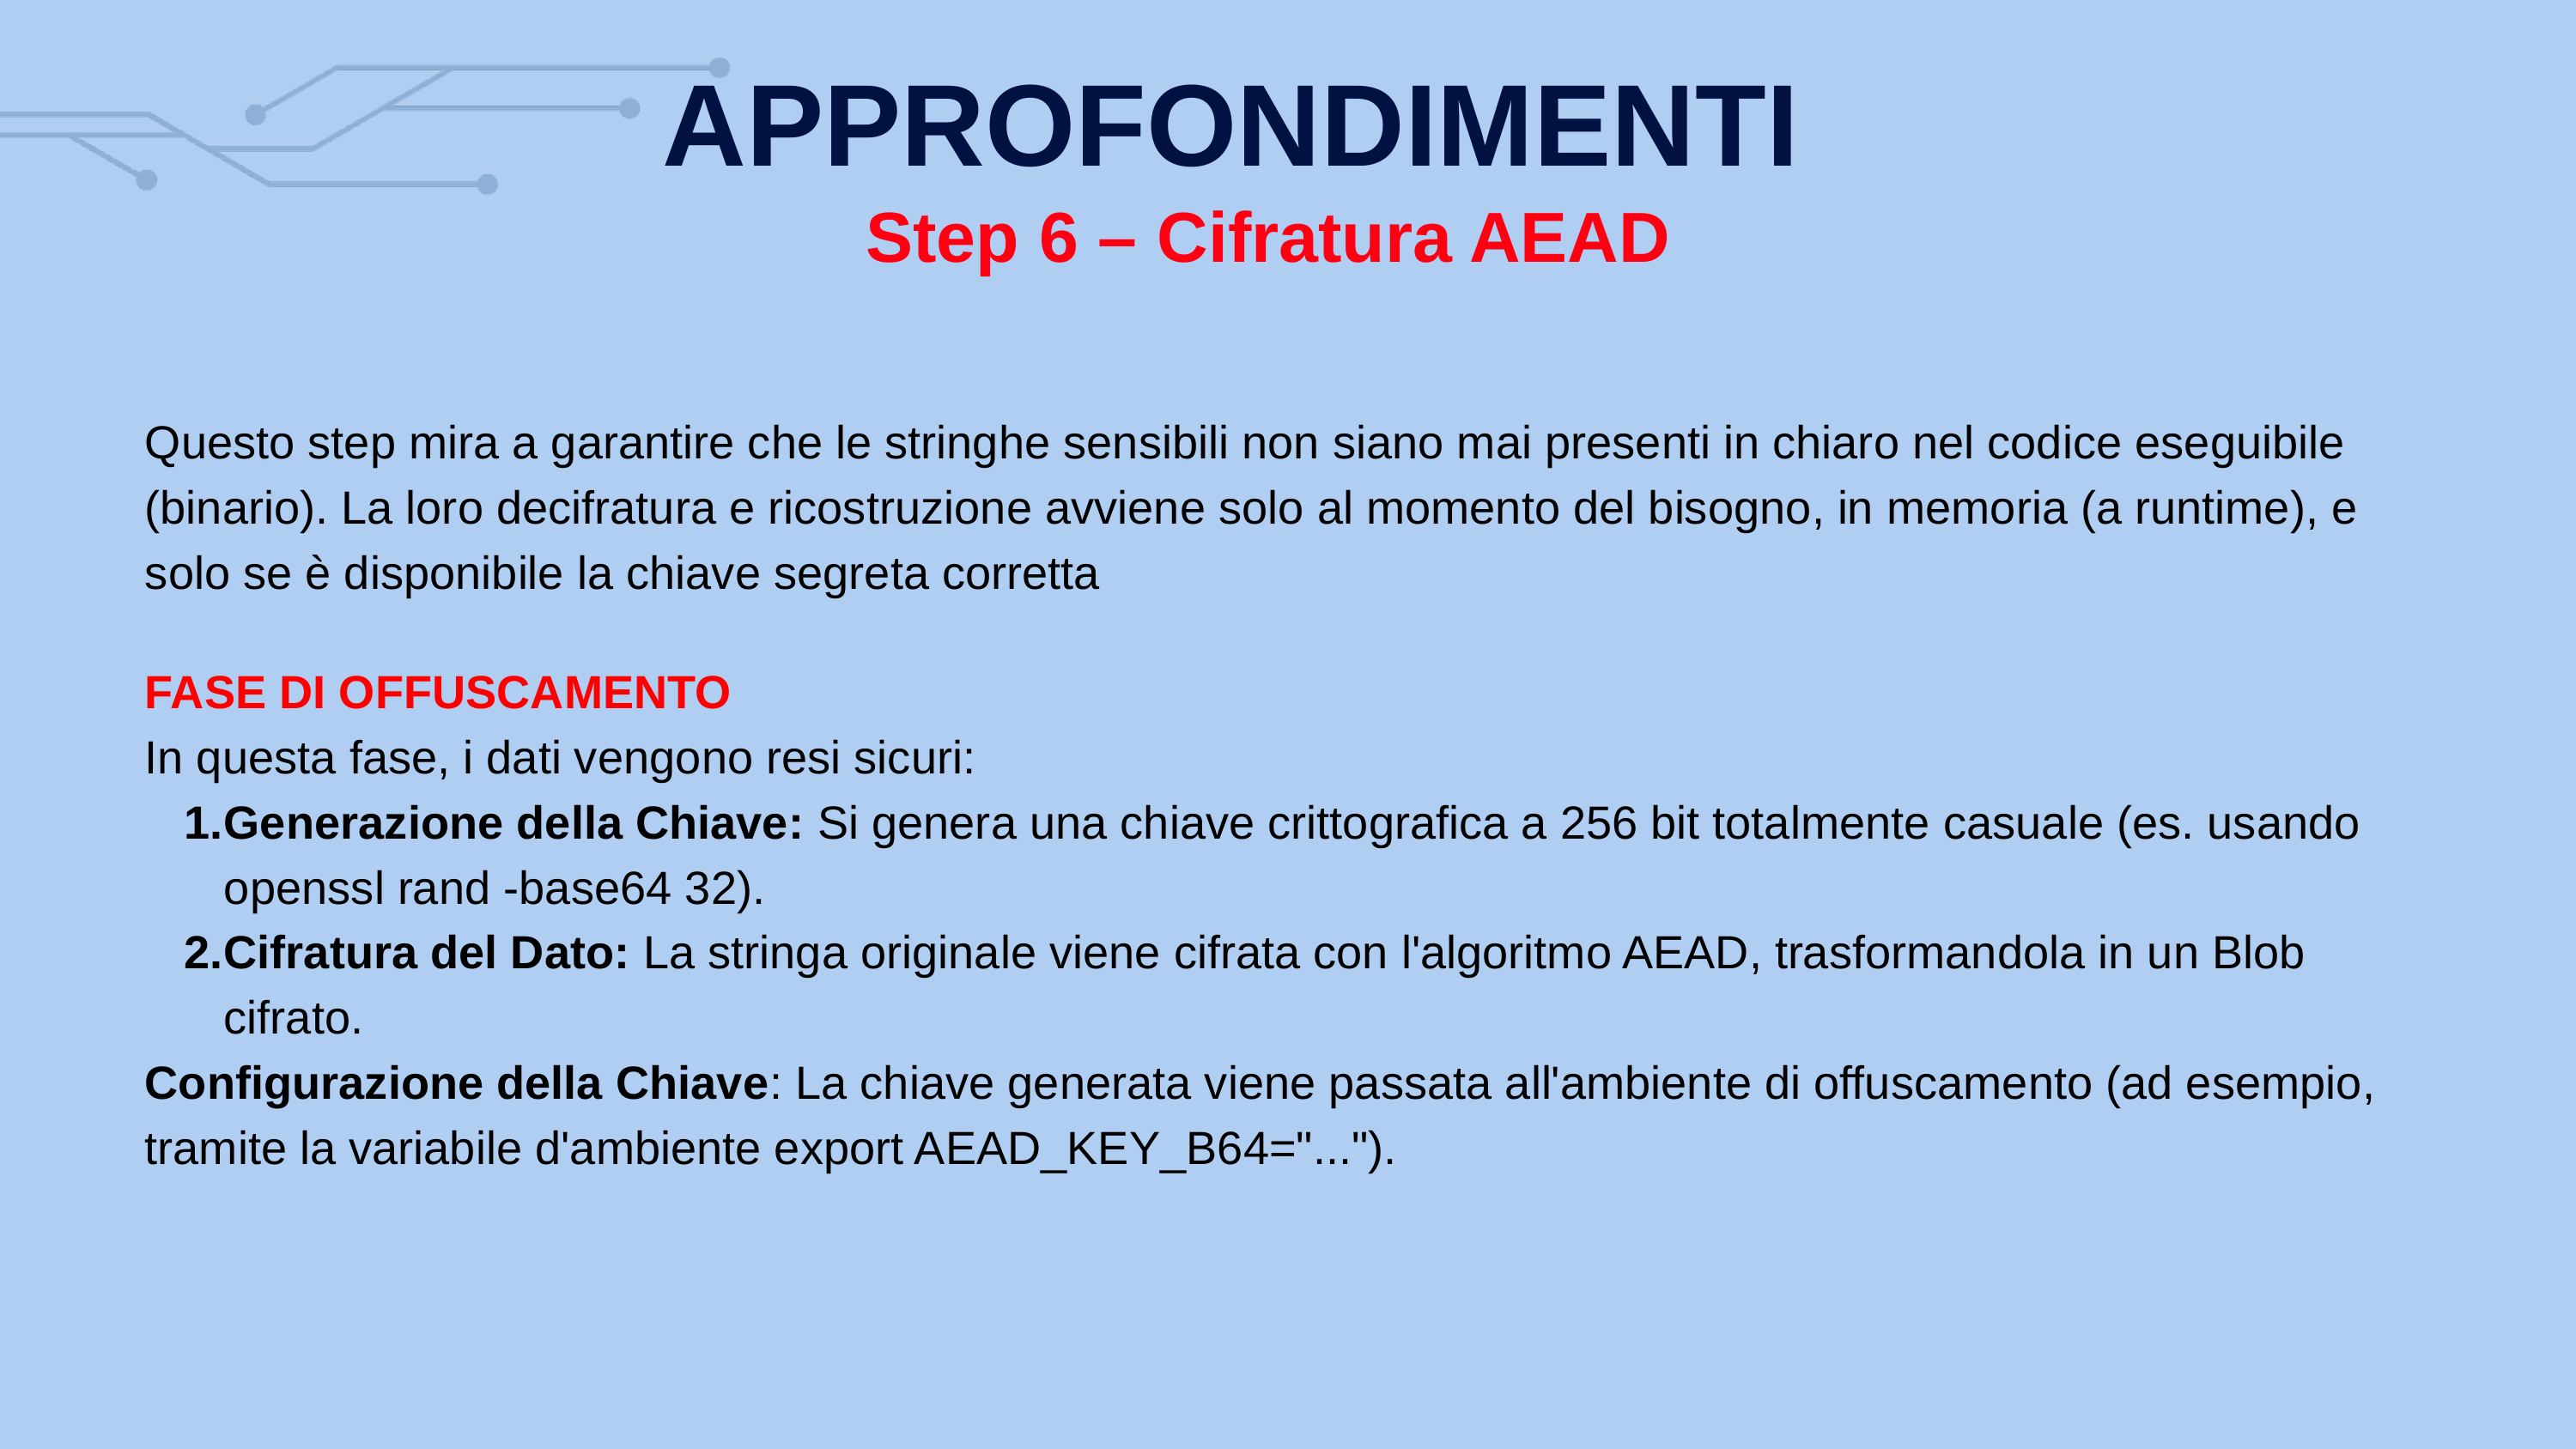

APPROFONDIMENTI
Step 6 – Cifratura AEAD
Questo step mira a garantire che le stringhe sensibili non siano mai presenti in chiaro nel codice eseguibile (binario). La loro decifratura e ricostruzione avviene solo al momento del bisogno, in memoria (a runtime), e solo se è disponibile la chiave segreta corretta
FASE DI OFFUSCAMENTO
In questa fase, i dati vengono resi sicuri:
Generazione della Chiave: Si genera una chiave crittografica a 256 bit totalmente casuale (es. usando openssl rand -base64 32).
Cifratura del Dato: La stringa originale viene cifrata con l'algoritmo AEAD, trasformandola in un Blob cifrato.
Configurazione della Chiave: La chiave generata viene passata all'ambiente di offuscamento (ad esempio, tramite la variabile d'ambiente export AEAD_KEY_B64="...").